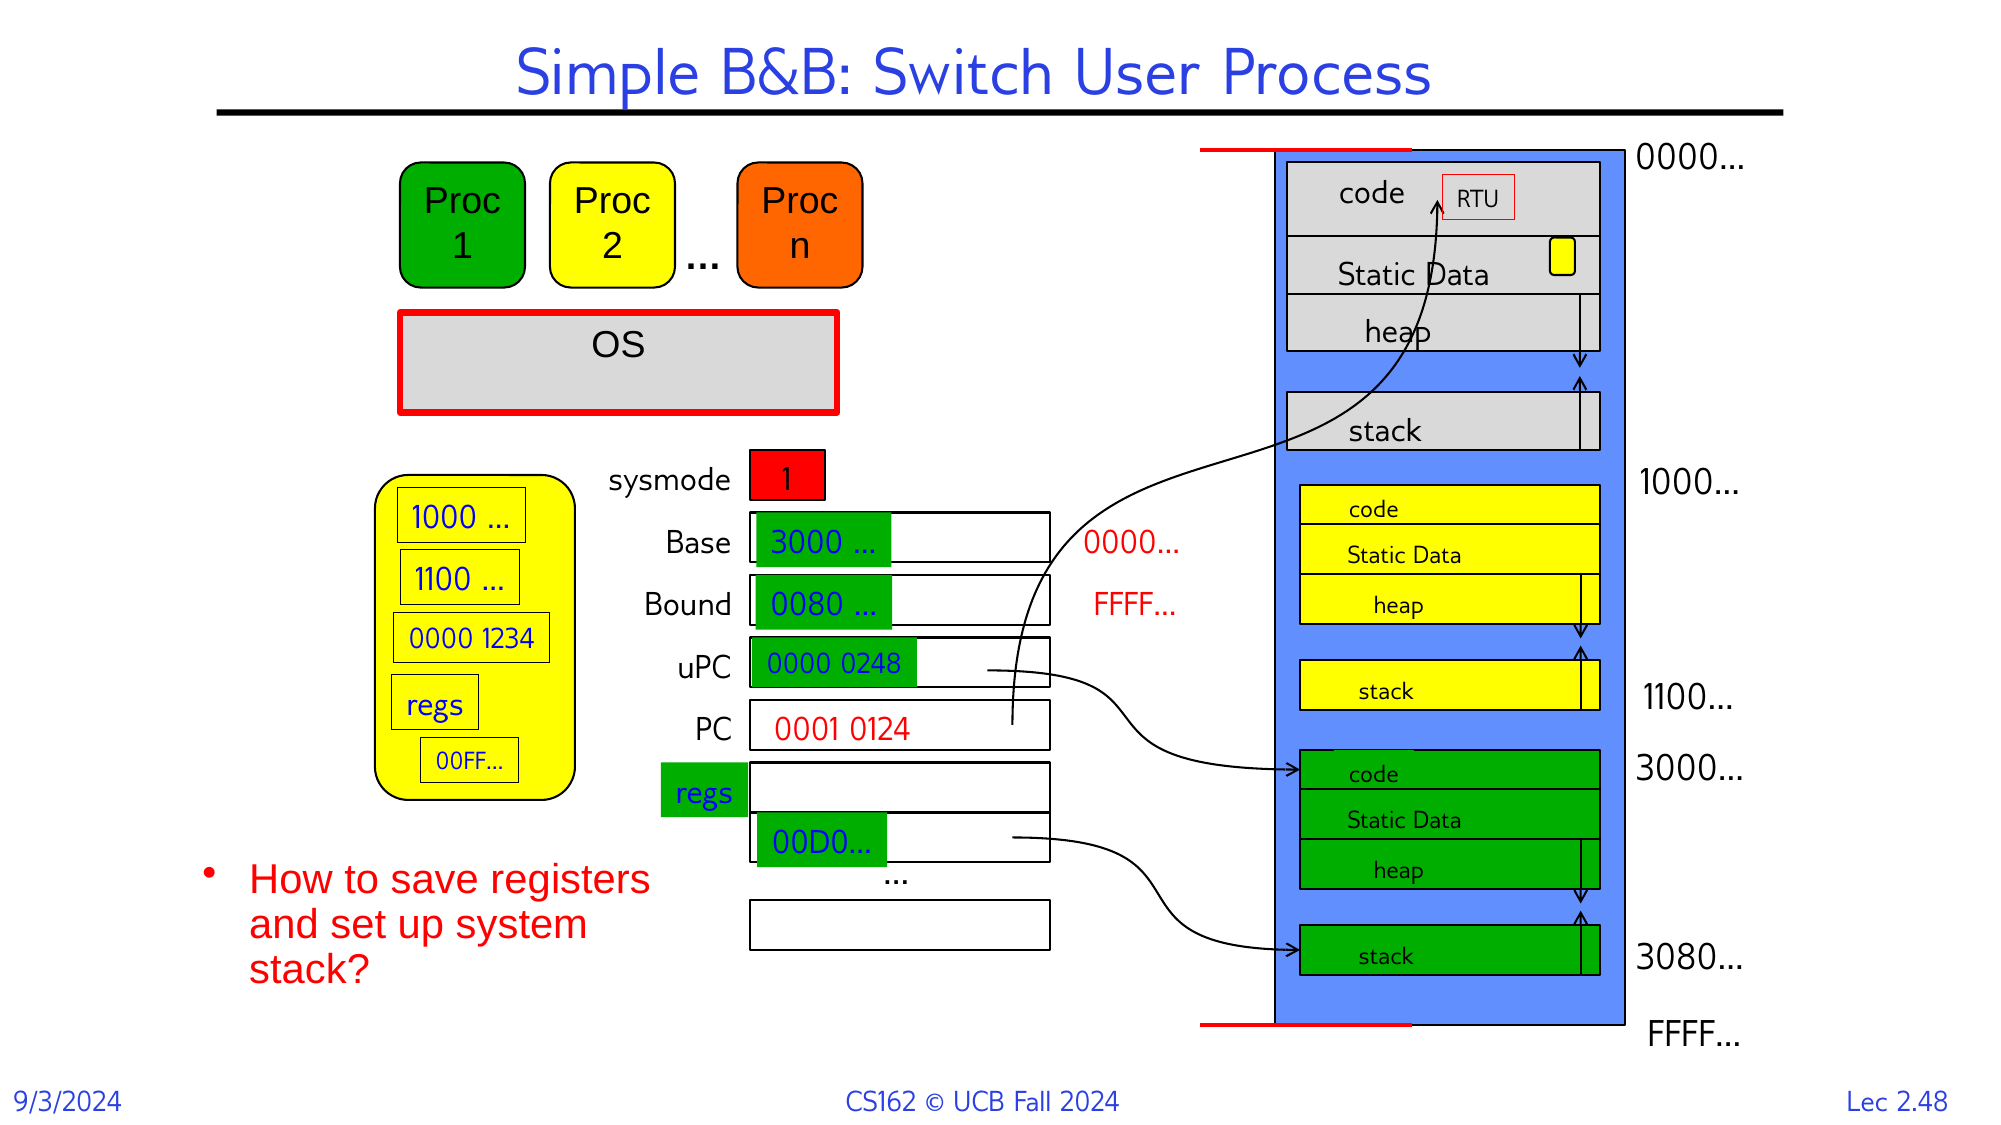

# Simple B&B: Switch User Process
0000…

Proc 1
Proc 2
Proc n

code

Static Data

heap

stack
RTU
…

OS
sysmode

1
1000…

code

Static Data

heap

stack
1000 …
Base

3000 …
0000…
1100 …
Bound

0080 …
FFFF…
0000 1234
uPC

0000 0248
1100…
regs
PC
0001 0124

3000…
00FF…

code

Static Data

heap

stack
regs

00D0…
…
How to save registers and set up system stack?

3080…
FFFF…